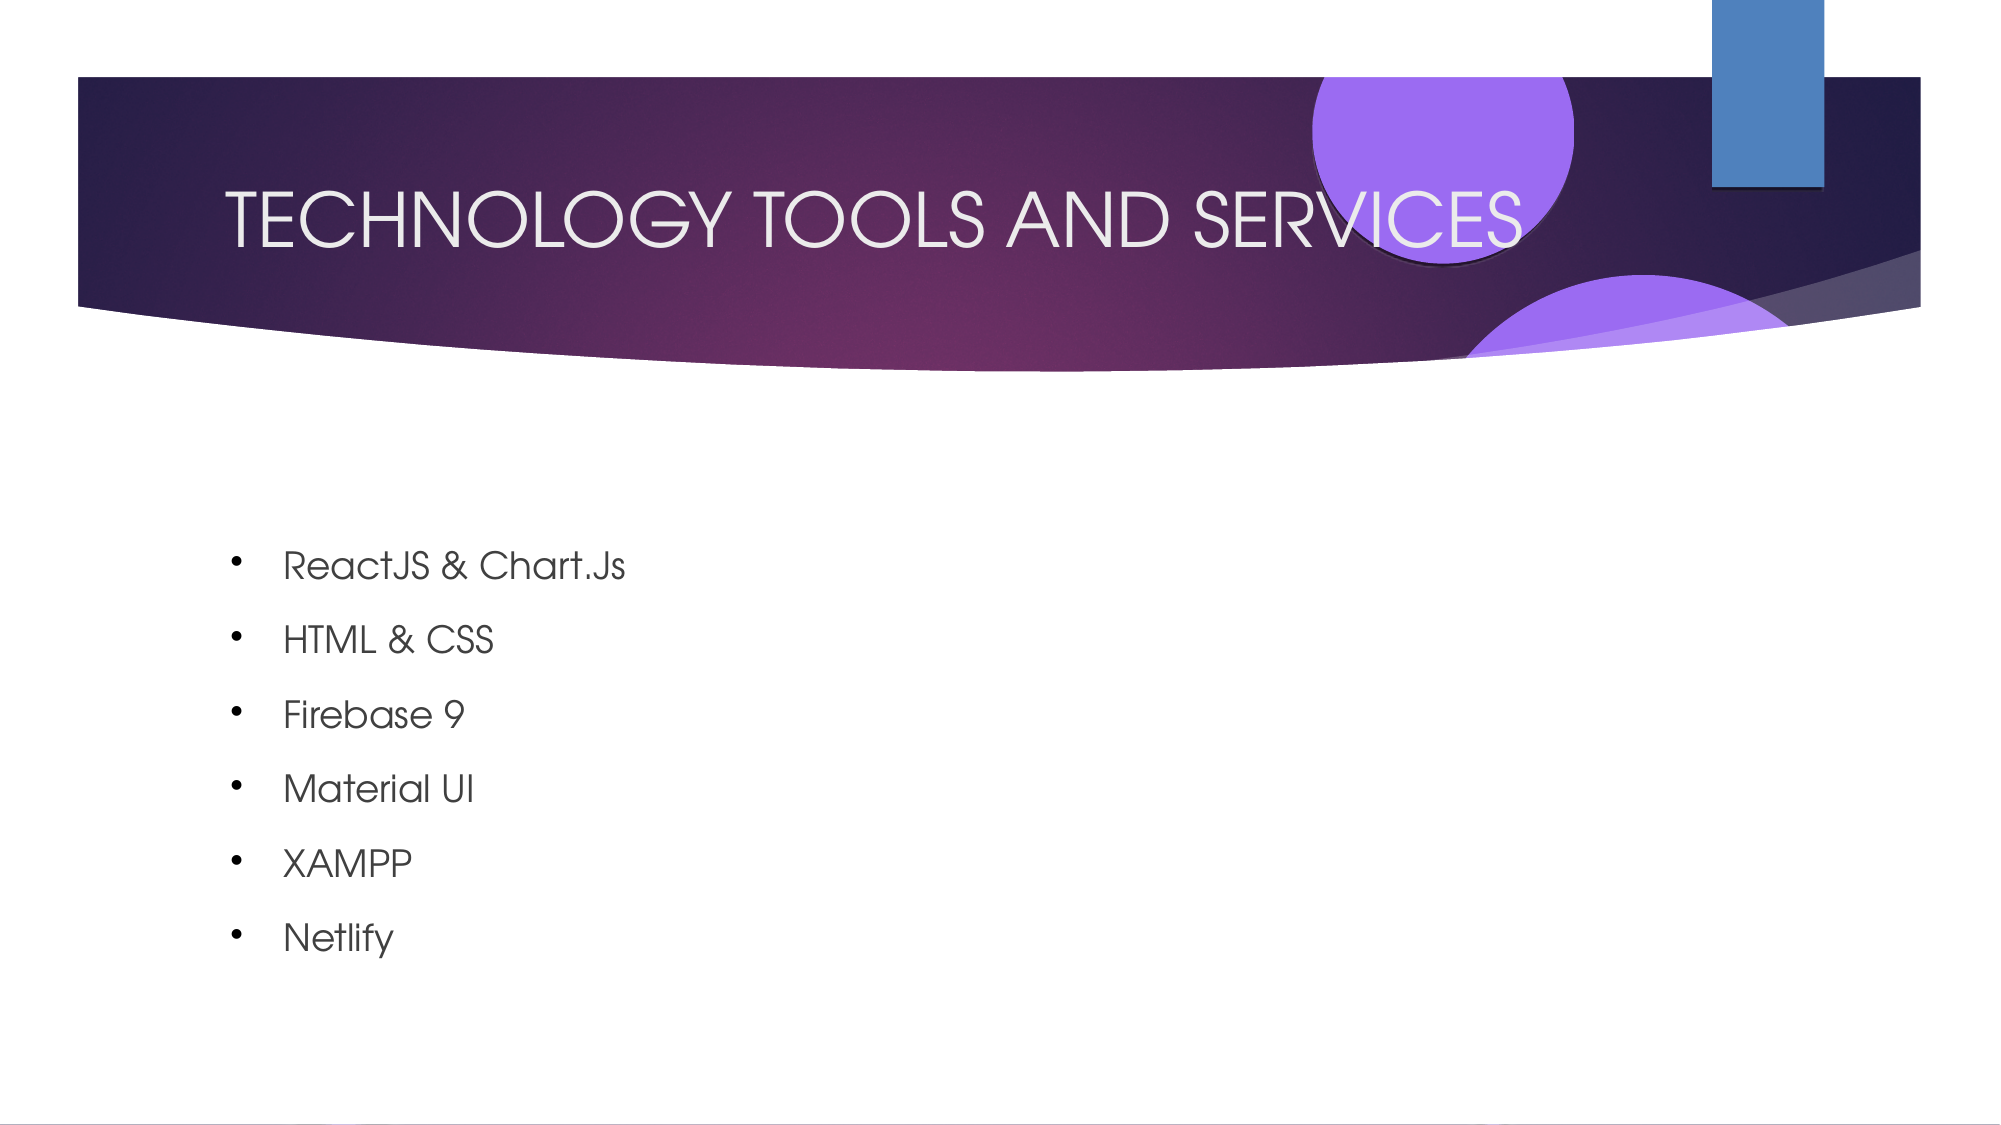

TECHNOLOGY TOOLS AND SERVICES

ReactJS & Chart.Js
HTML & CSS
Firebase 9
Material UI
XAMPP
Netlify